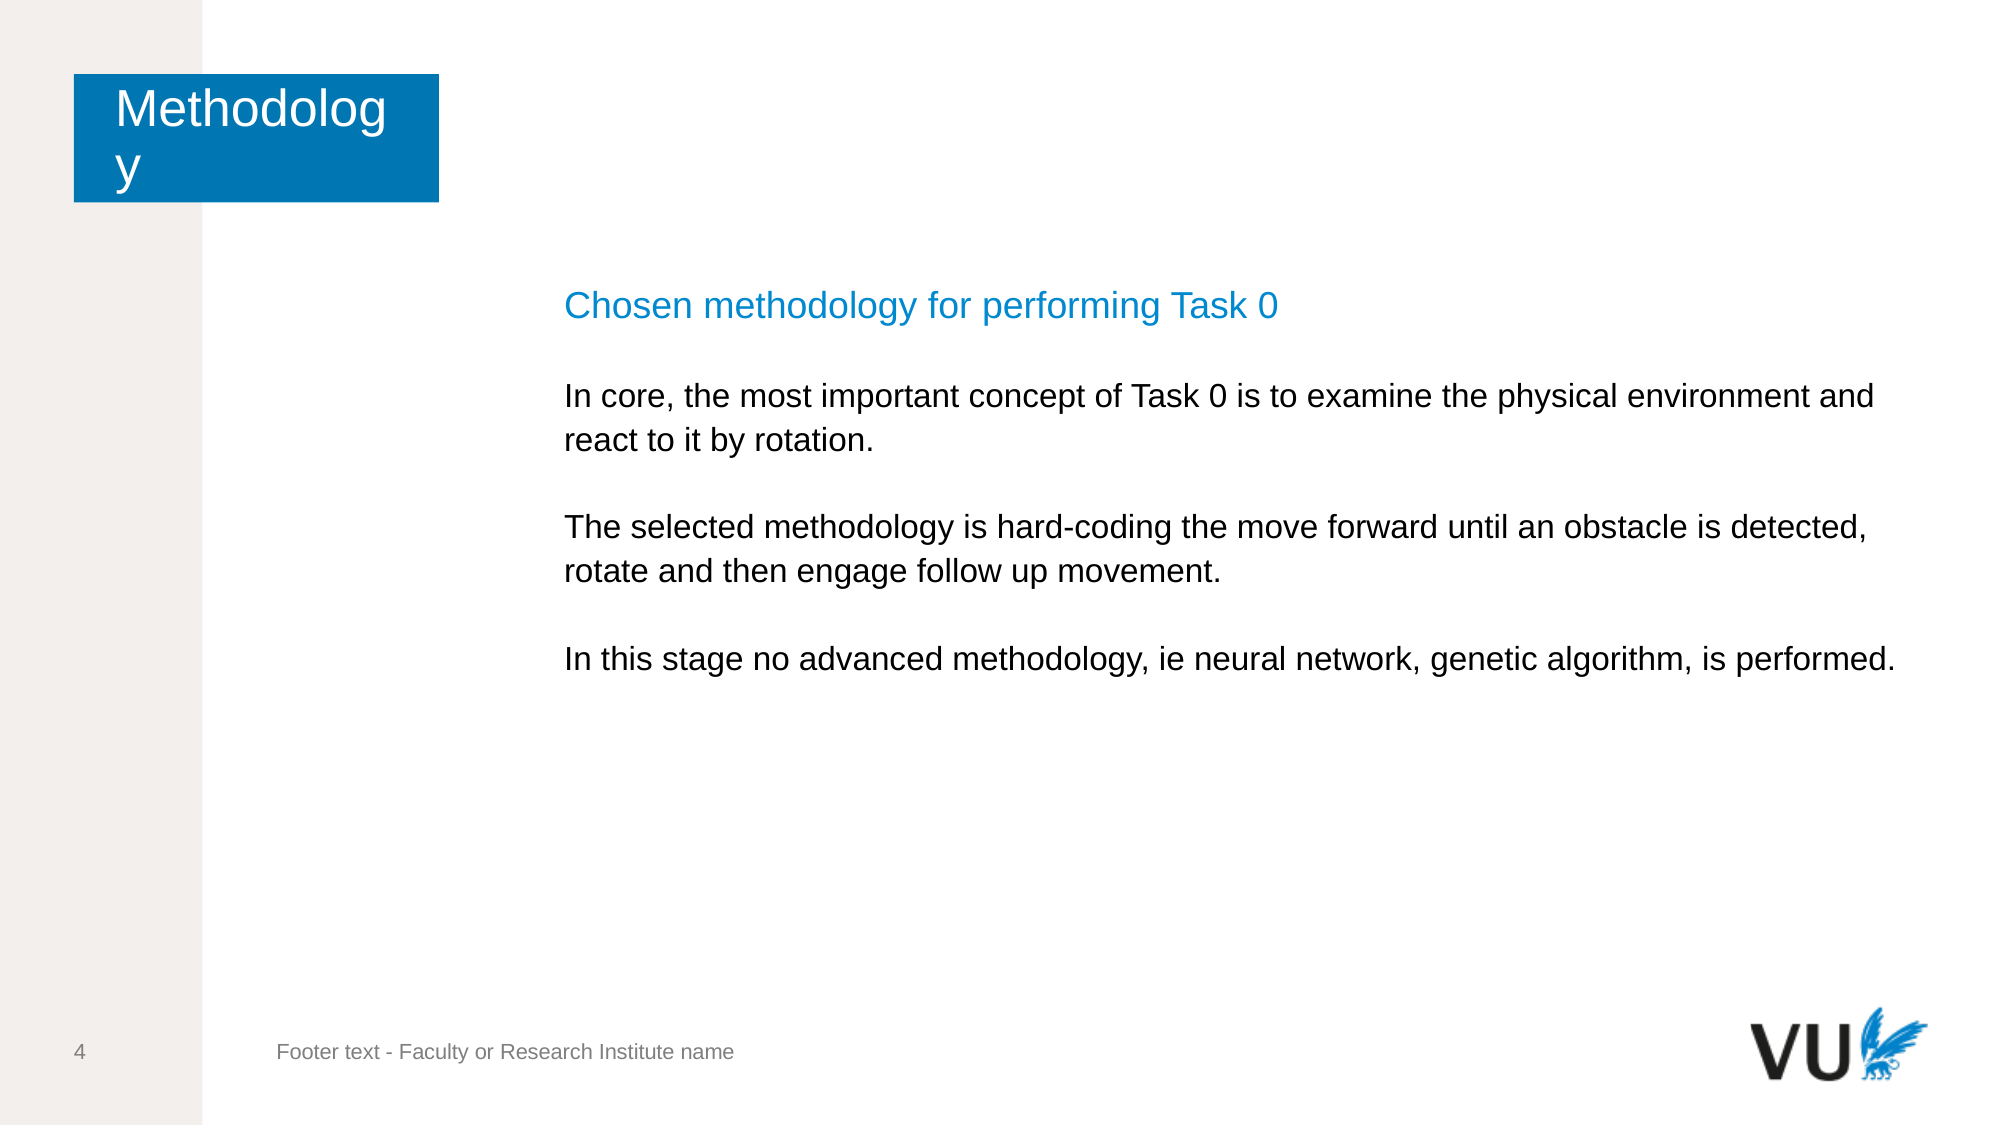

# Methodology
Chosen methodology for performing Task 0

In core, the most important concept of Task 0 is to examine the physical environment and react to it by rotation.

The selected methodology is hard-coding the move forward until an obstacle is detected, rotate and then engage follow up movement.

In this stage no advanced methodology, ie neural network, genetic algorithm, is performed.
Footer text - Faculty or Research Institute name
4